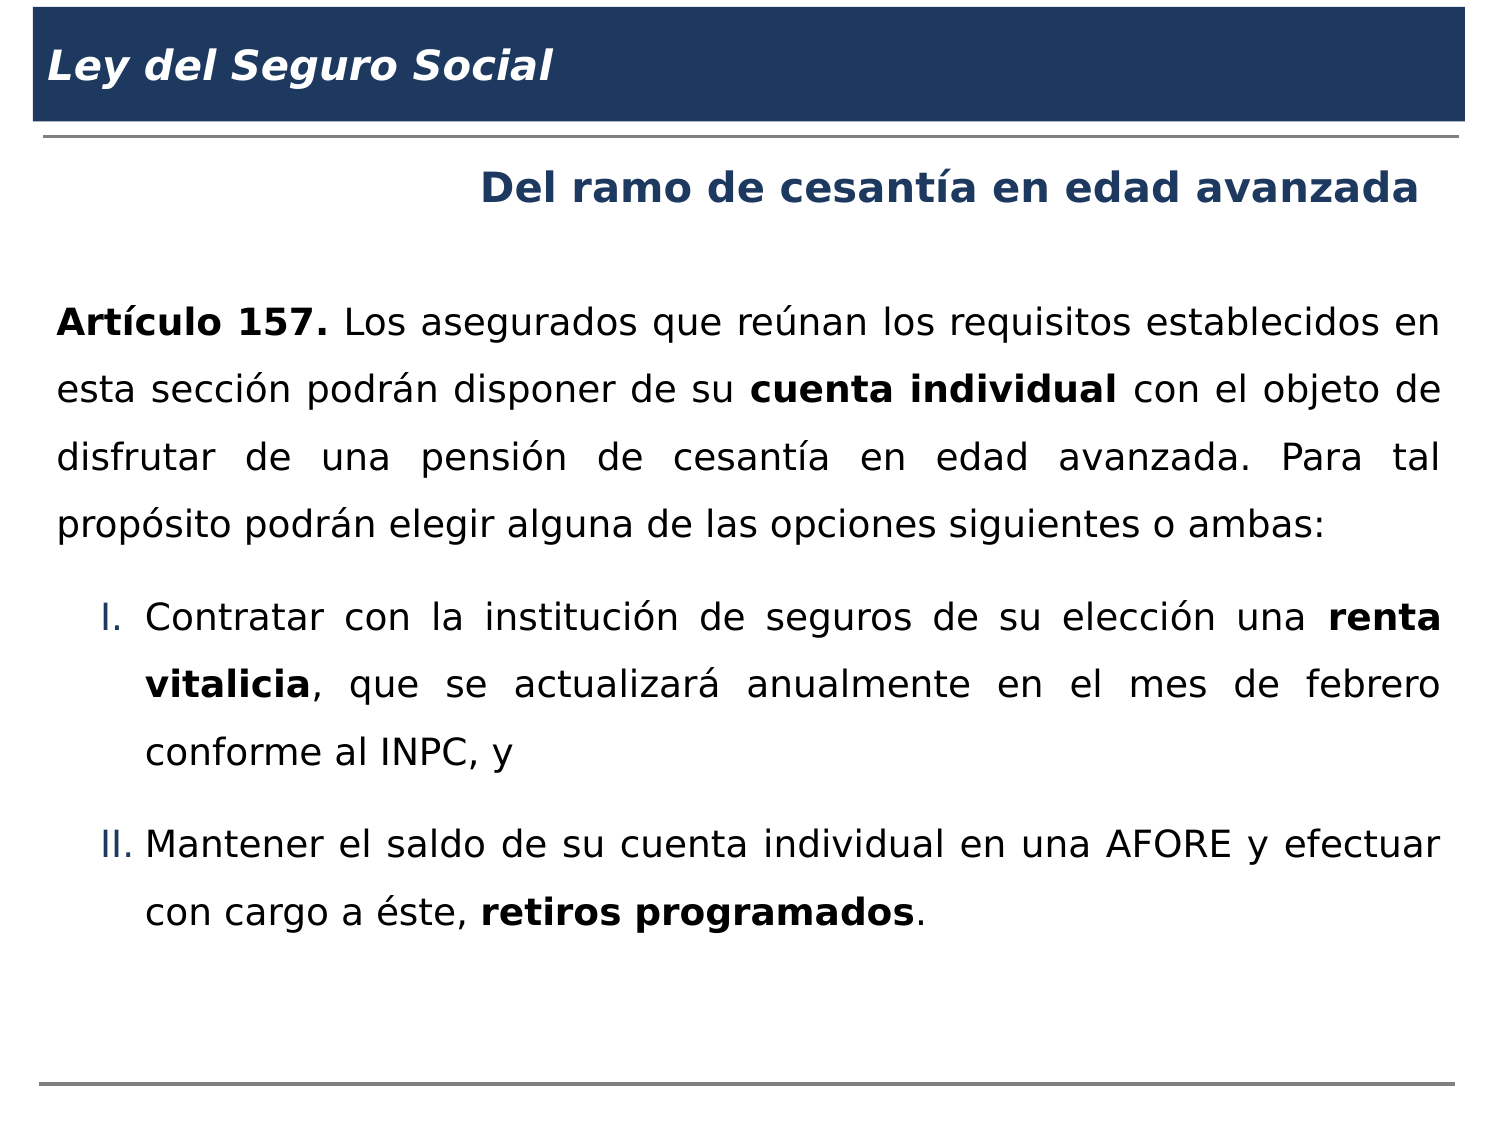

Ley del Seguro Social
Del ramo de cesantía en edad avanzada
Artículo 157. Los asegurados que reúnan los requisitos establecidos en esta sección podrán disponer de su cuenta individual con el objeto de disfrutar de una pensión de cesantía en edad avanzada. Para tal propósito podrán elegir alguna de las opciones siguientes o ambas:
Contratar con la institución de seguros de su elección una renta vitalicia, que se actualizará anualmente en el mes de febrero conforme al INPC, y
Mantener el saldo de su cuenta individual en una AFORE y efectuar con cargo a éste, retiros programados.